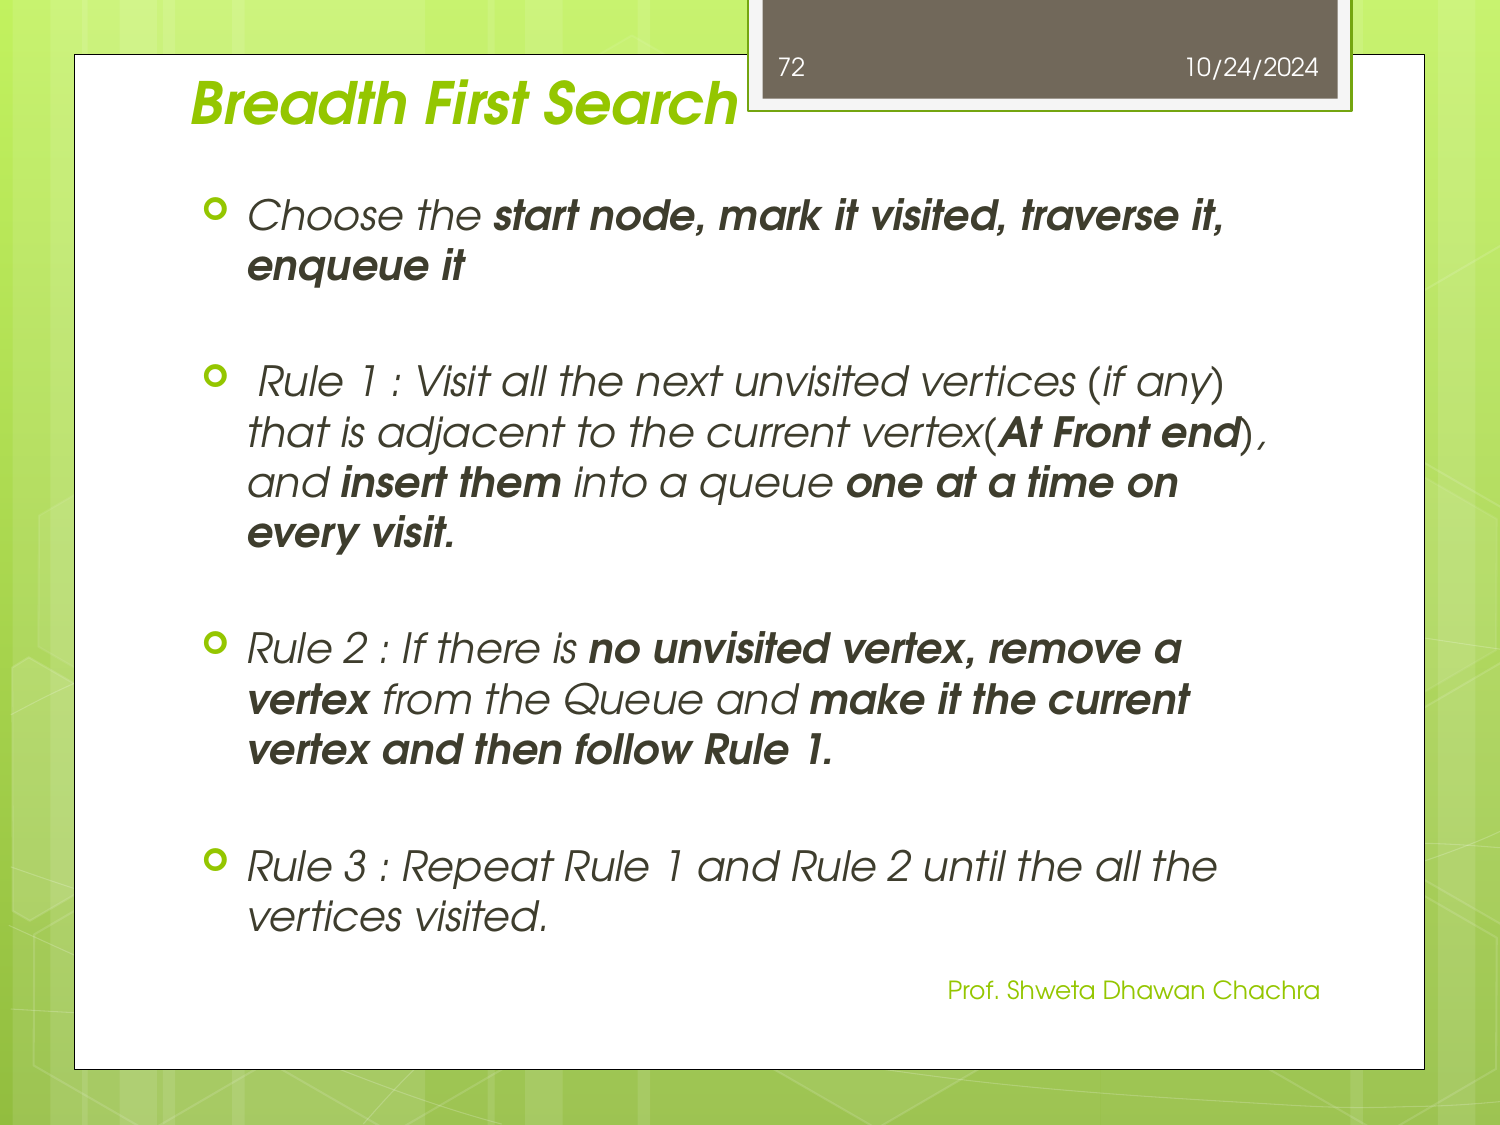

72
10/24/2024
# Breadth First Search

Choose the start node, mark it visited, traverse it, enqueue it

 Rule 1 : Visit all the next unvisited vertices (if any) that is adjacent to the current vertex(At Front end), and insert them into a queue one at a time on every visit.

Rule 2 : If there is no unvisited vertex, remove a vertex from the Queue and make it the current vertex and then follow Rule 1.

Rule 3 : Repeat Rule 1 and Rule 2 until the all the vertices visited.
Prof. Shweta Dhawan Chachra